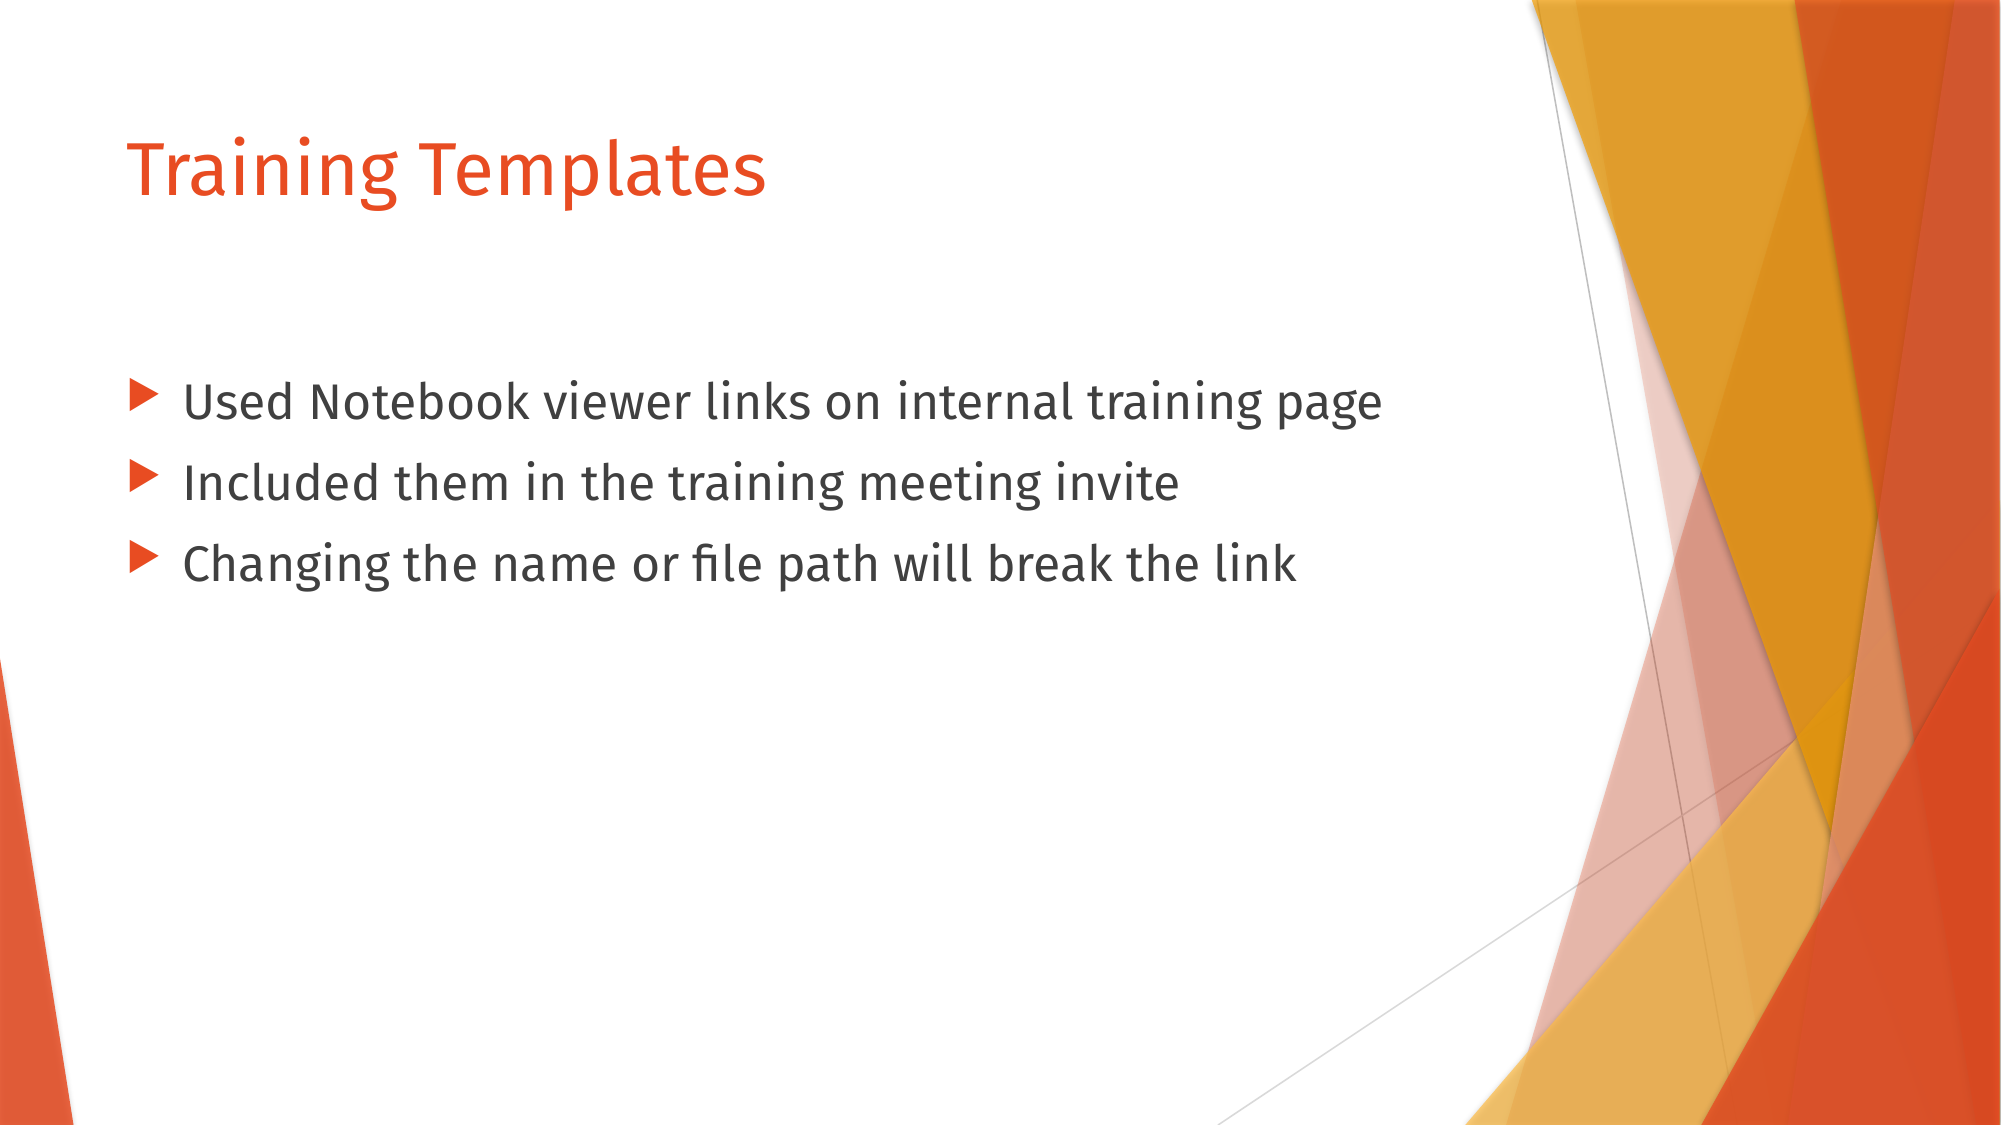

# Training Templates
Used Notebook viewer links on internal training page
Included them in the training meeting invite
Changing the name or file path will break the link